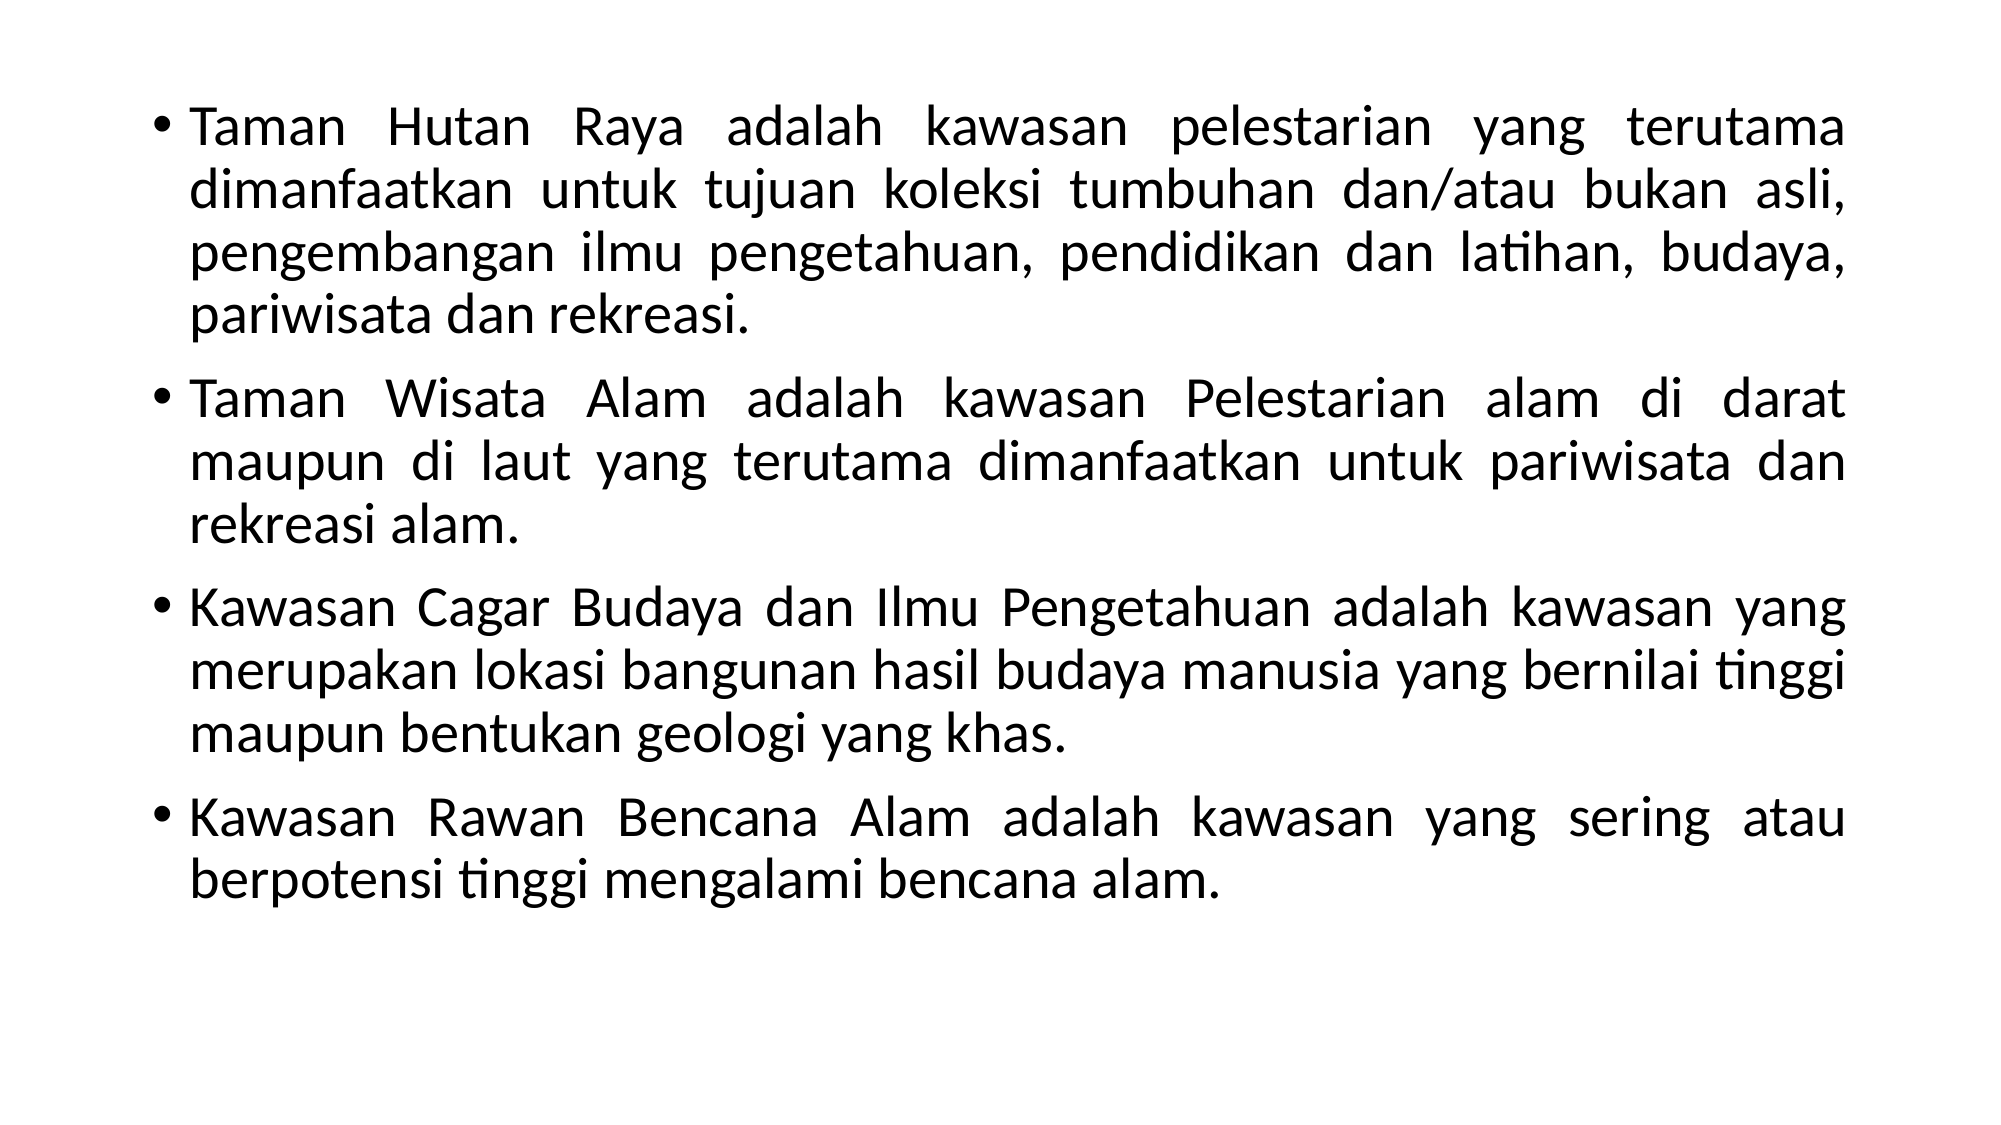

Taman Hutan Raya adalah kawasan pelestarian yang terutama dimanfaatkan untuk tujuan koleksi tumbuhan dan/atau bukan asli, pengembangan ilmu pengetahuan, pendidikan dan latihan, budaya, pariwisata dan rekreasi.
Taman Wisata Alam adalah kawasan Pelestarian alam di darat maupun di laut yang terutama dimanfaatkan untuk pariwisata dan rekreasi alam.
Kawasan Cagar Budaya dan Ilmu Pengetahuan adalah kawasan yang merupakan lokasi bangunan hasil budaya manusia yang bernilai tinggi maupun bentukan geologi yang khas.
Kawasan Rawan Bencana Alam adalah kawasan yang sering atau berpotensi tinggi mengalami bencana alam.